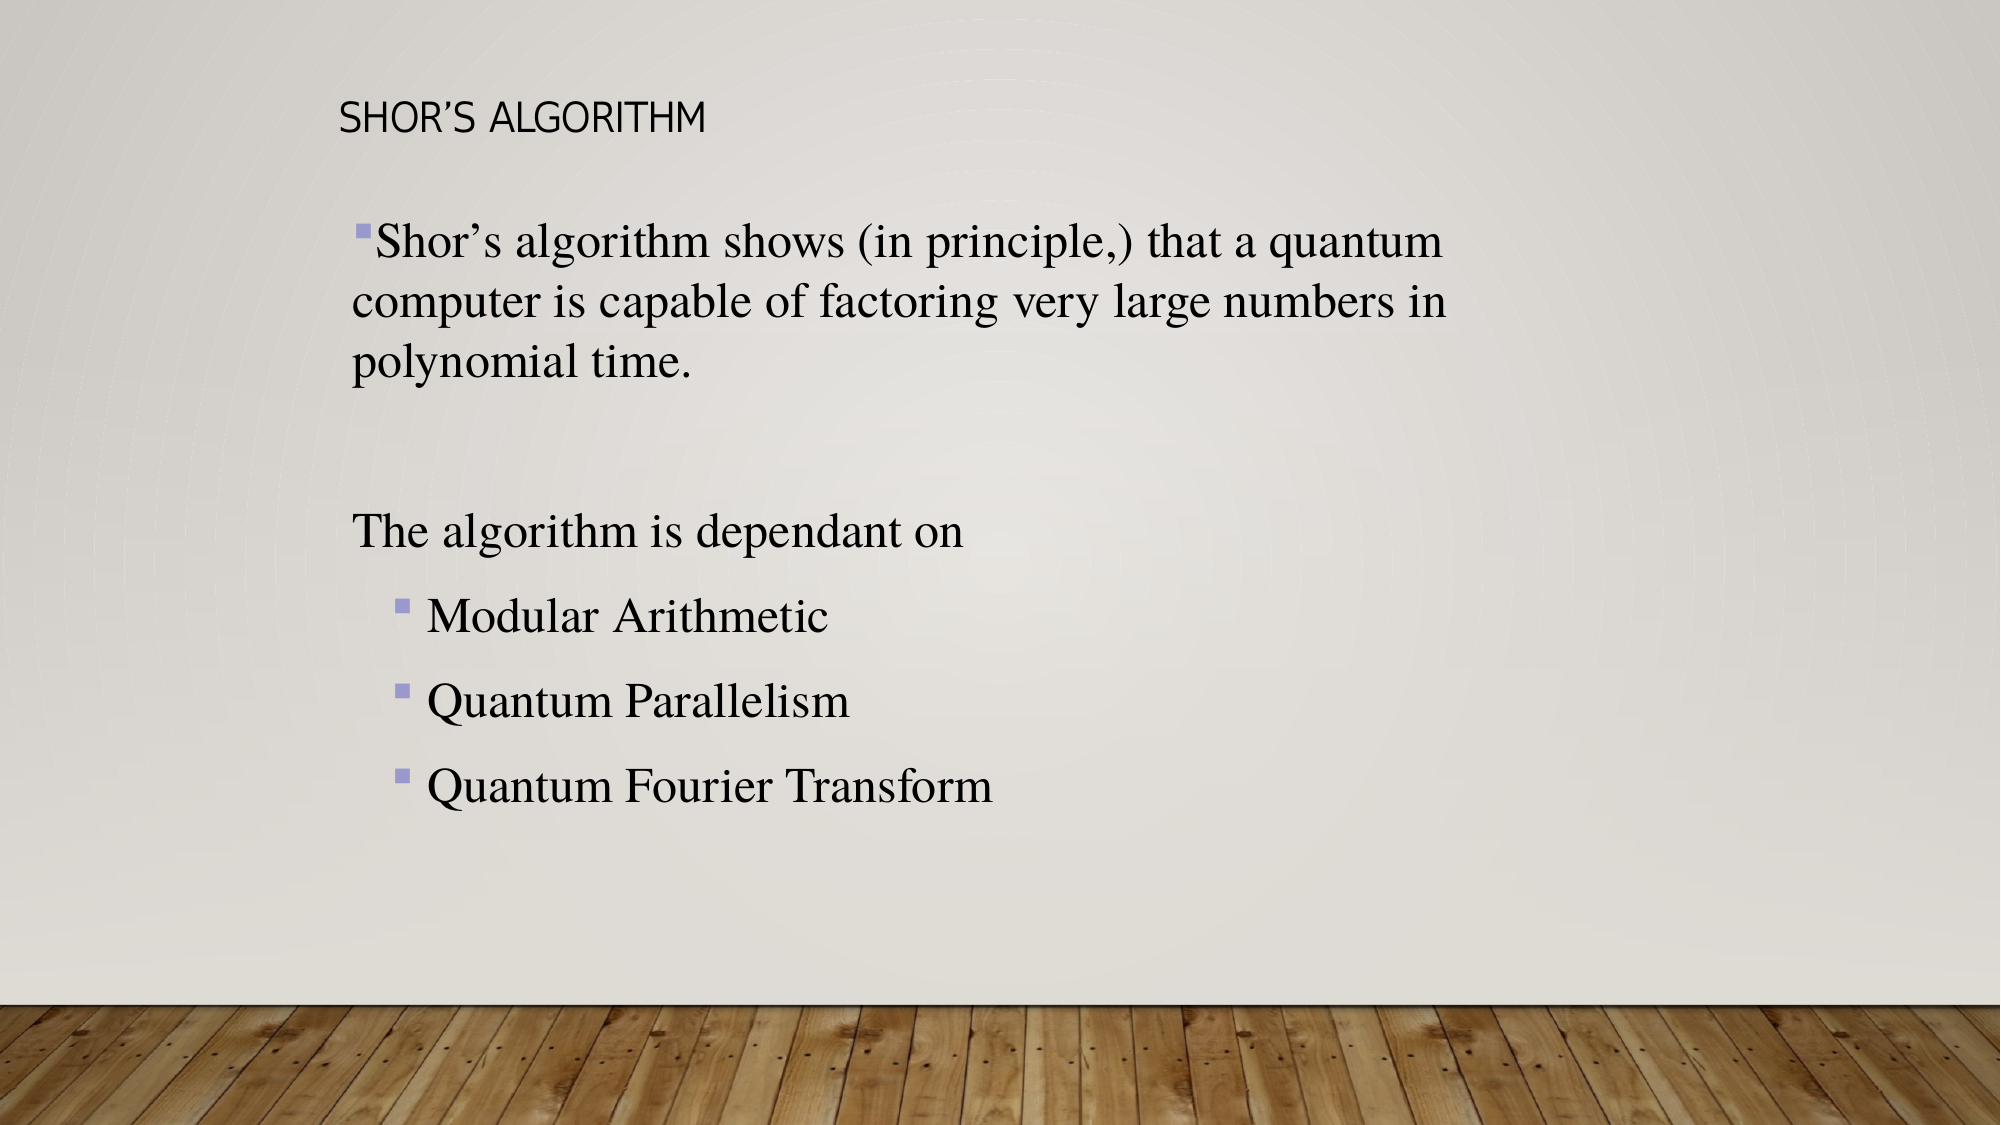

# Shor’s Algorithm
Shor’s algorithm shows (in principle,) that a quantum computer is capable of factoring very large numbers in polynomial time.

The algorithm is dependant on
Modular Arithmetic
Quantum Parallelism
Quantum Fourier Transform